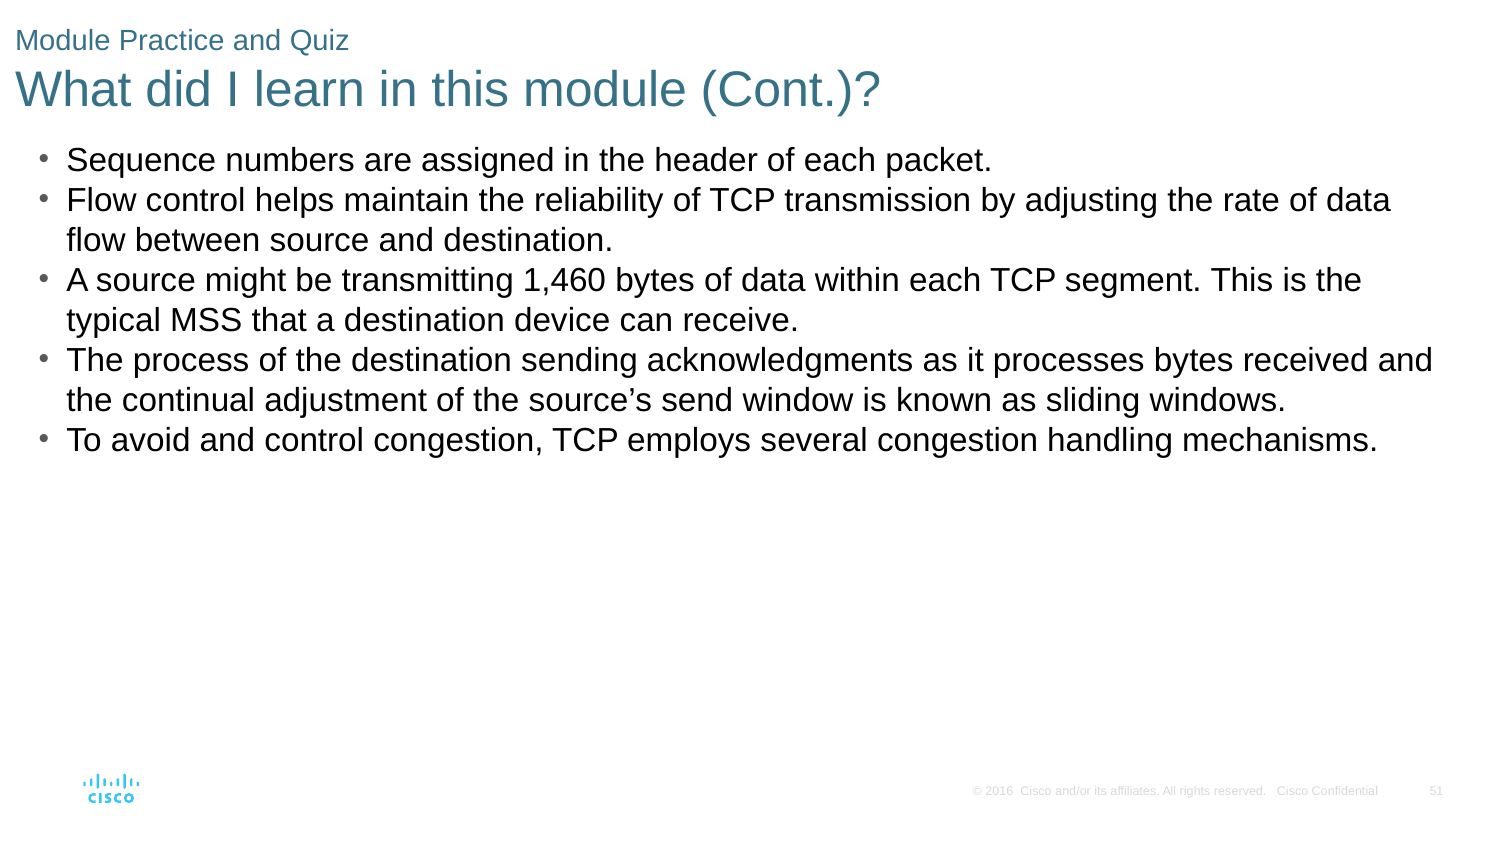

# Module Practice and Quiz What did I learn in this module (Cont.)?
Sequence numbers are assigned in the header of each packet.
Flow control helps maintain the reliability of TCP transmission by adjusting the rate of data flow between source and destination.
A source might be transmitting 1,460 bytes of data within each TCP segment. This is the typical MSS that a destination device can receive.
The process of the destination sending acknowledgments as it processes bytes received and the continual adjustment of the source’s send window is known as sliding windows.
To avoid and control congestion, TCP employs several congestion handling mechanisms.